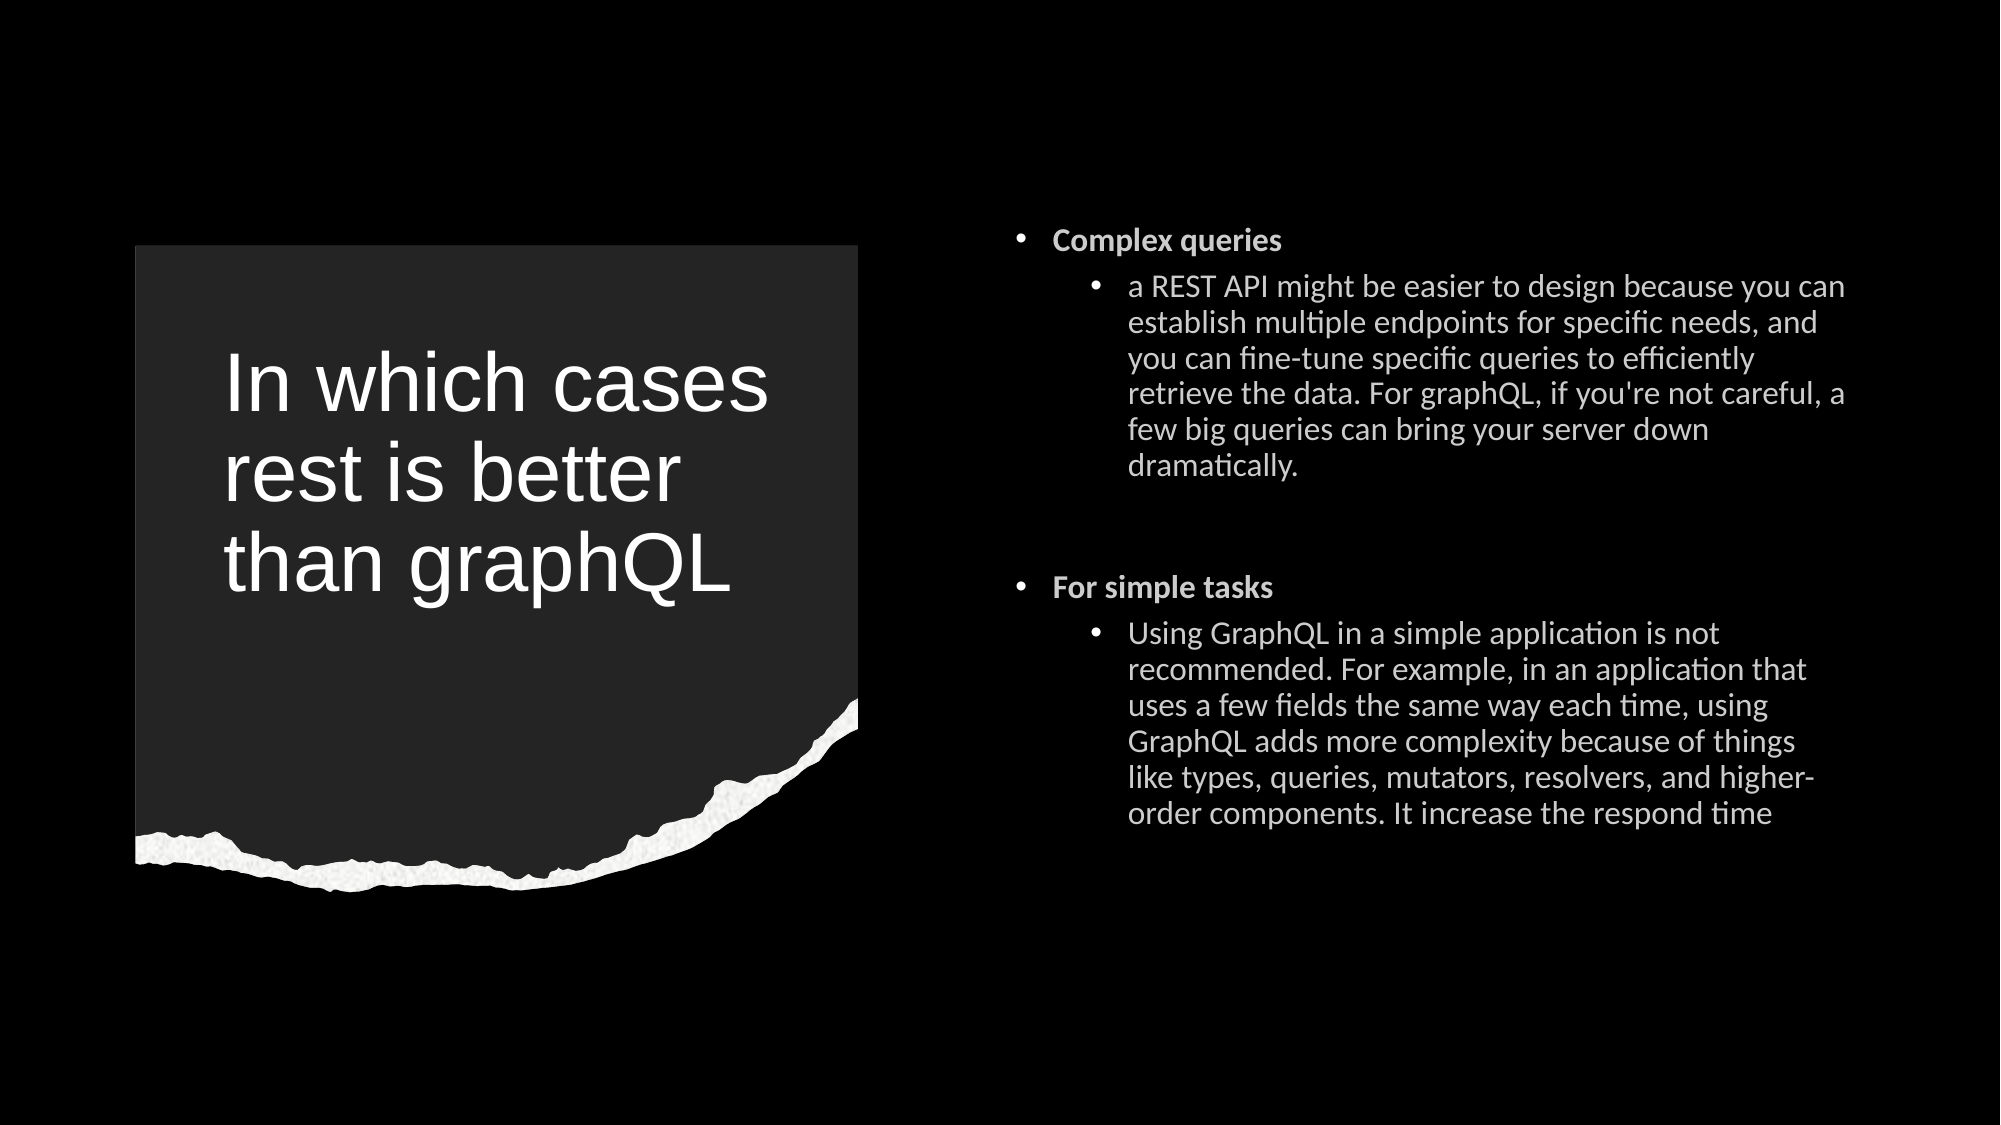

Complex queries
a REST API might be easier to design because you can establish multiple endpoints for specific needs, and you can fine-tune specific queries to efficiently retrieve the data. For graphQL, if you're not careful, a few big queries can bring your server down dramatically.

For simple tasks
Using GraphQL in a simple application is not recommended. For example, in an application that uses a few fields the same way each time, using GraphQL adds more complexity because of things like types, queries, mutators, resolvers, and higher-order components. It increase the respond time

# In which cases rest is better than graphQL